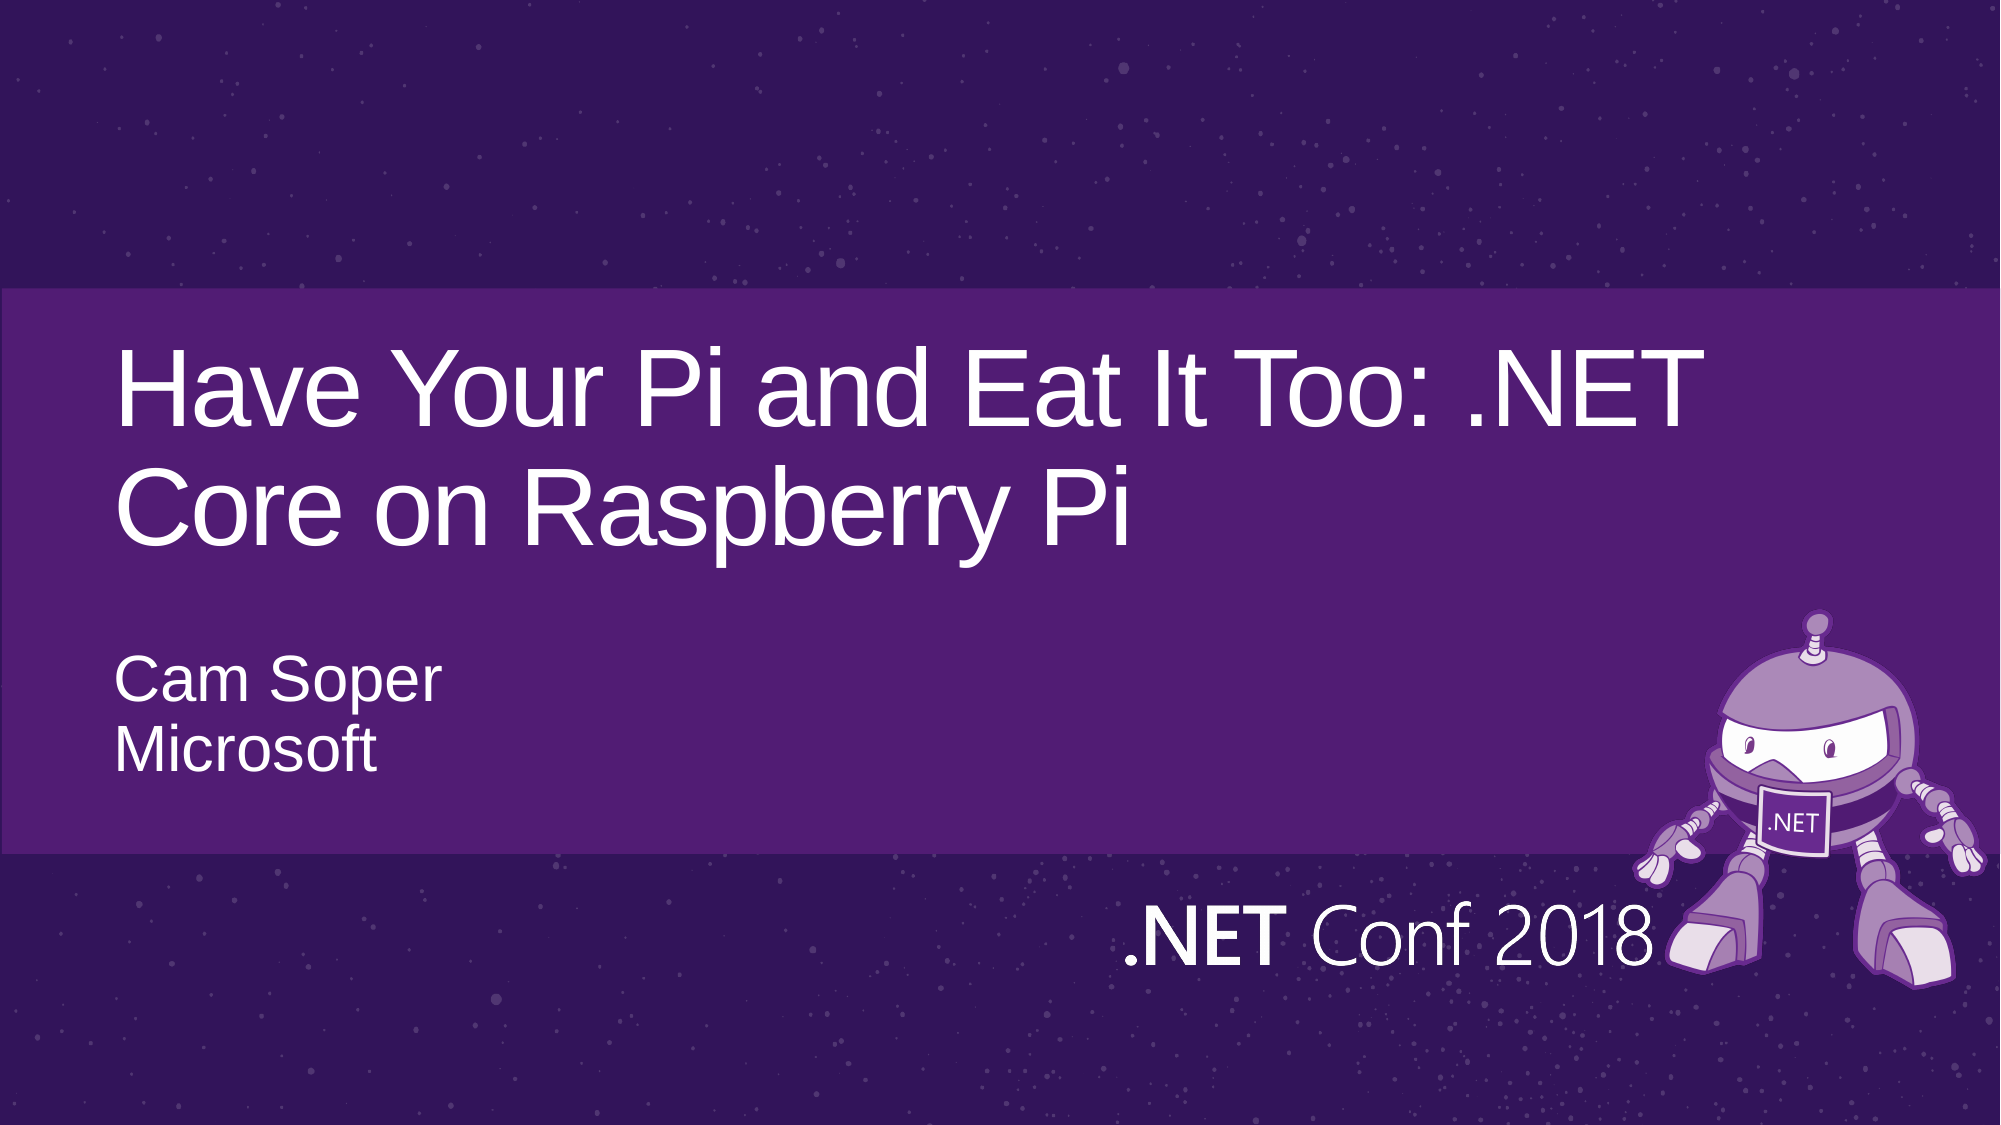

# Have Your Pi and Eat It Too: .NET Core on Raspberry Pi
Cam Soper
Microsoft